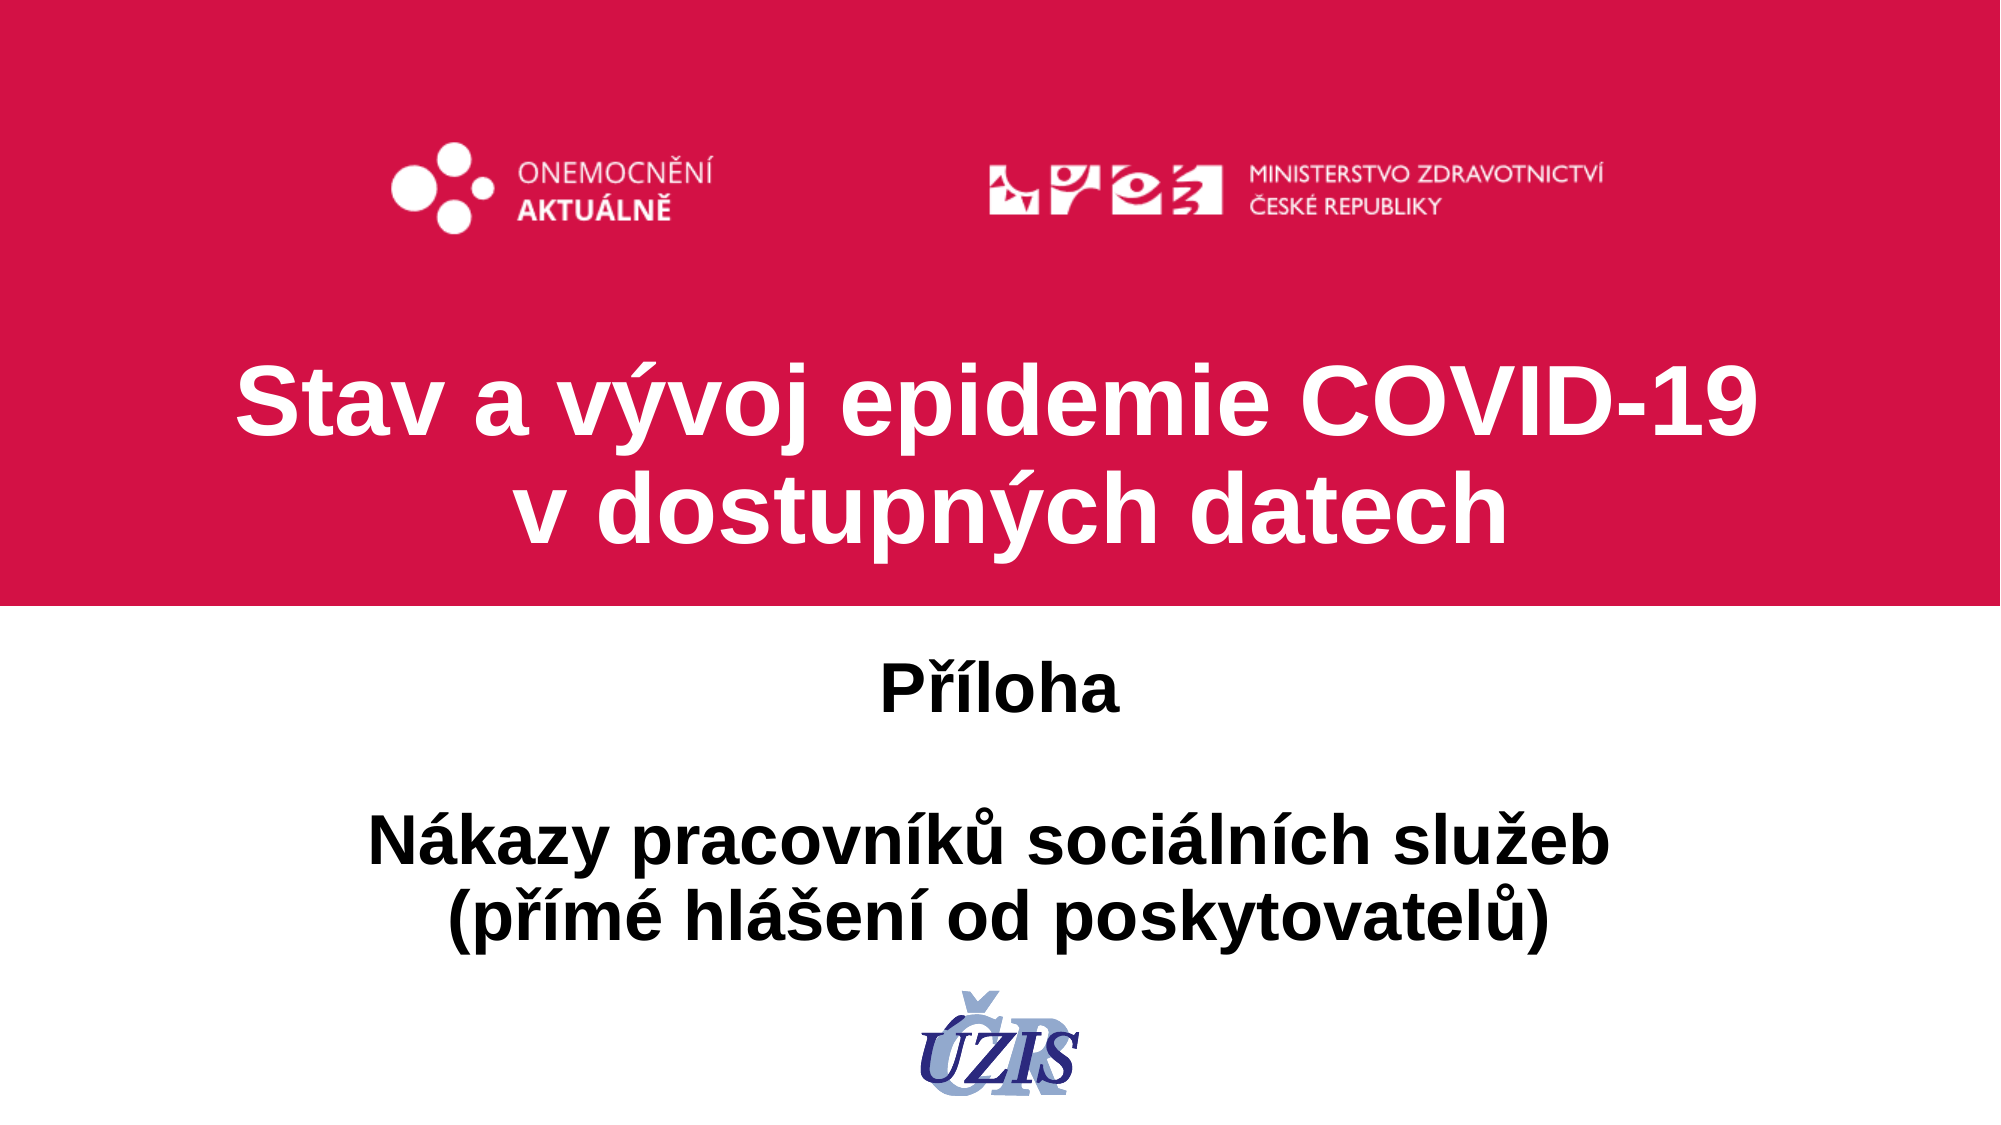

Stav a vývoj epidemie COVID-19
v dostupných datech
Příloha

Nákazy pracovníků sociálních služeb
(přímé hlášení od poskytovatelů)